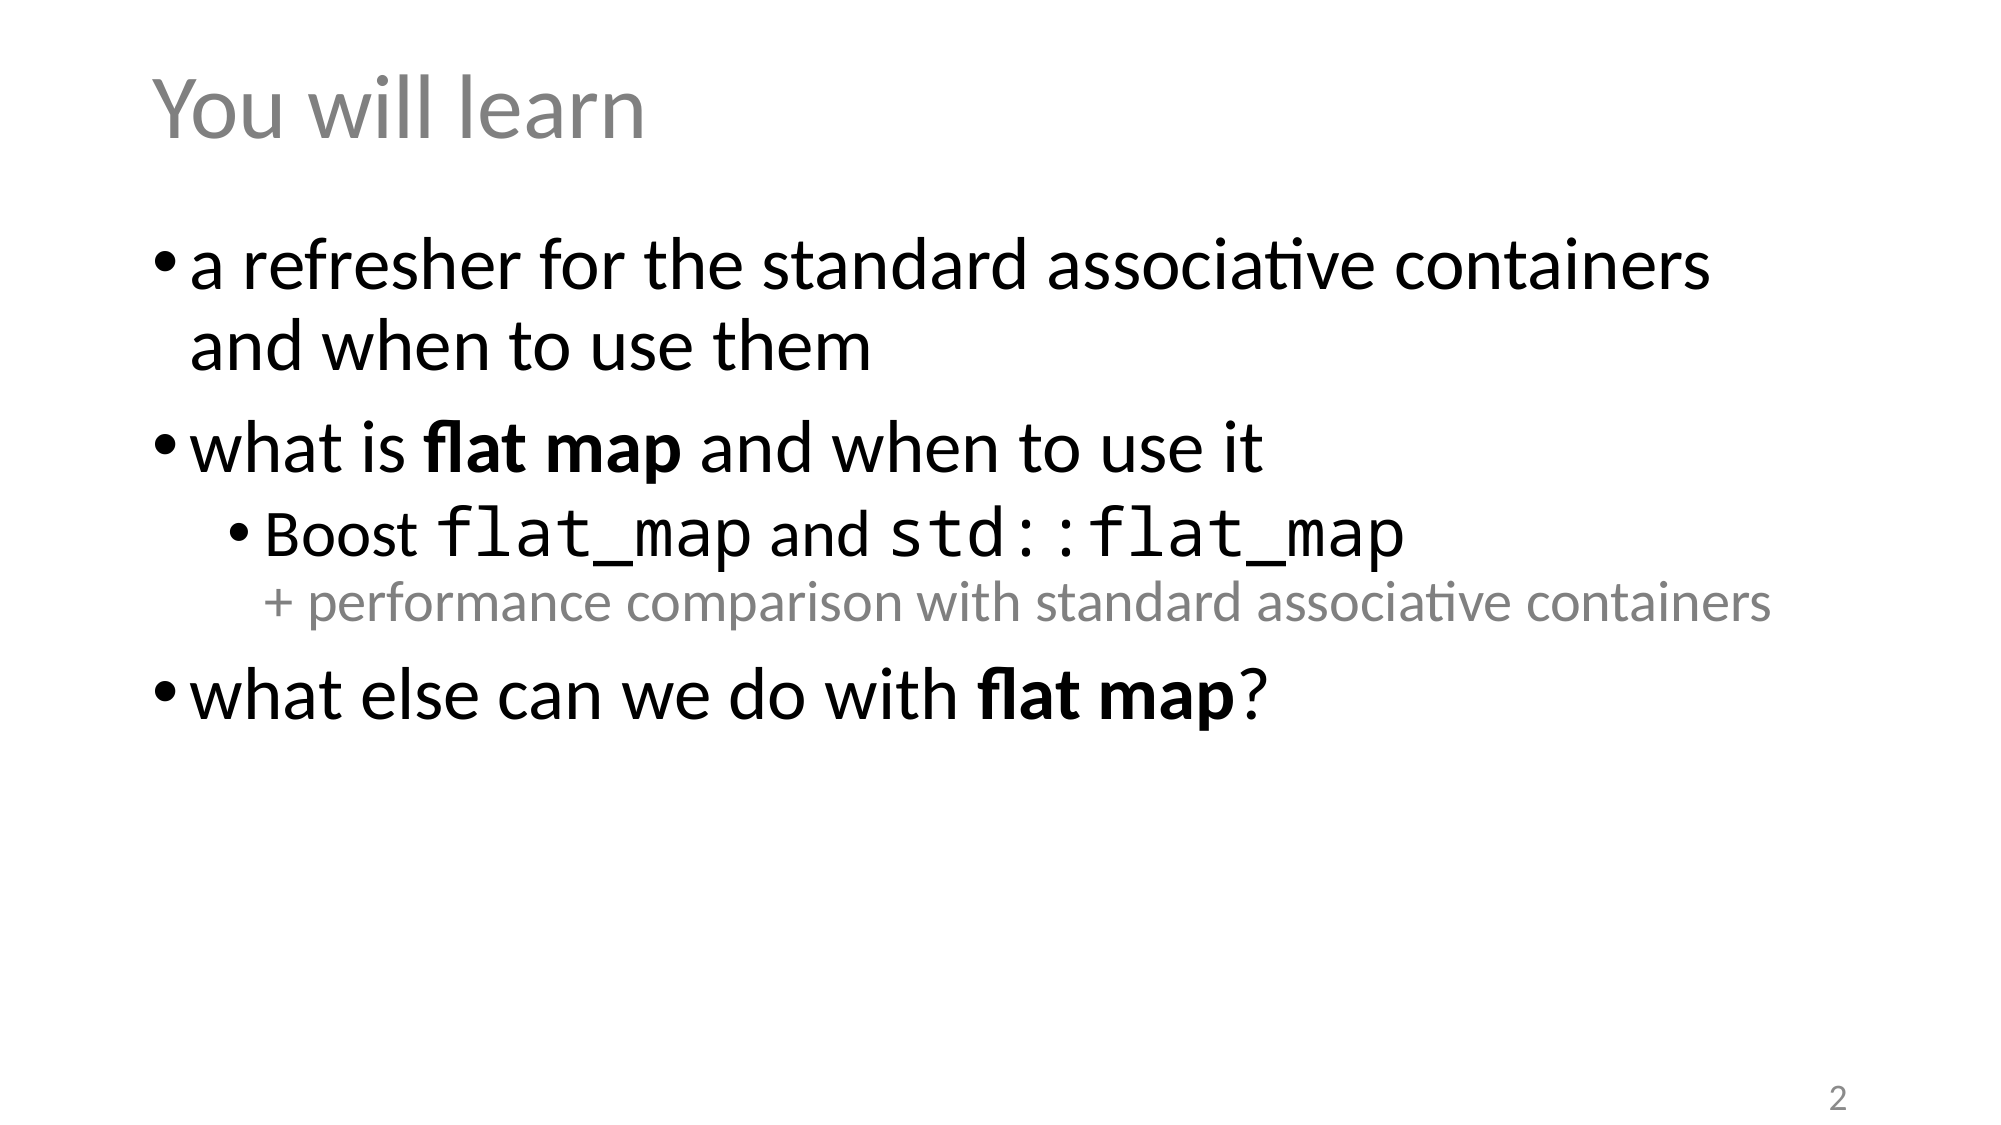

# You will learn
a refresher for the standard associative containers
and when to use them
what is flat map and when to use it
Boost flat_map and std::flat_map
+ performance comparison with standard associative containers
what else can we do with flat map?
2